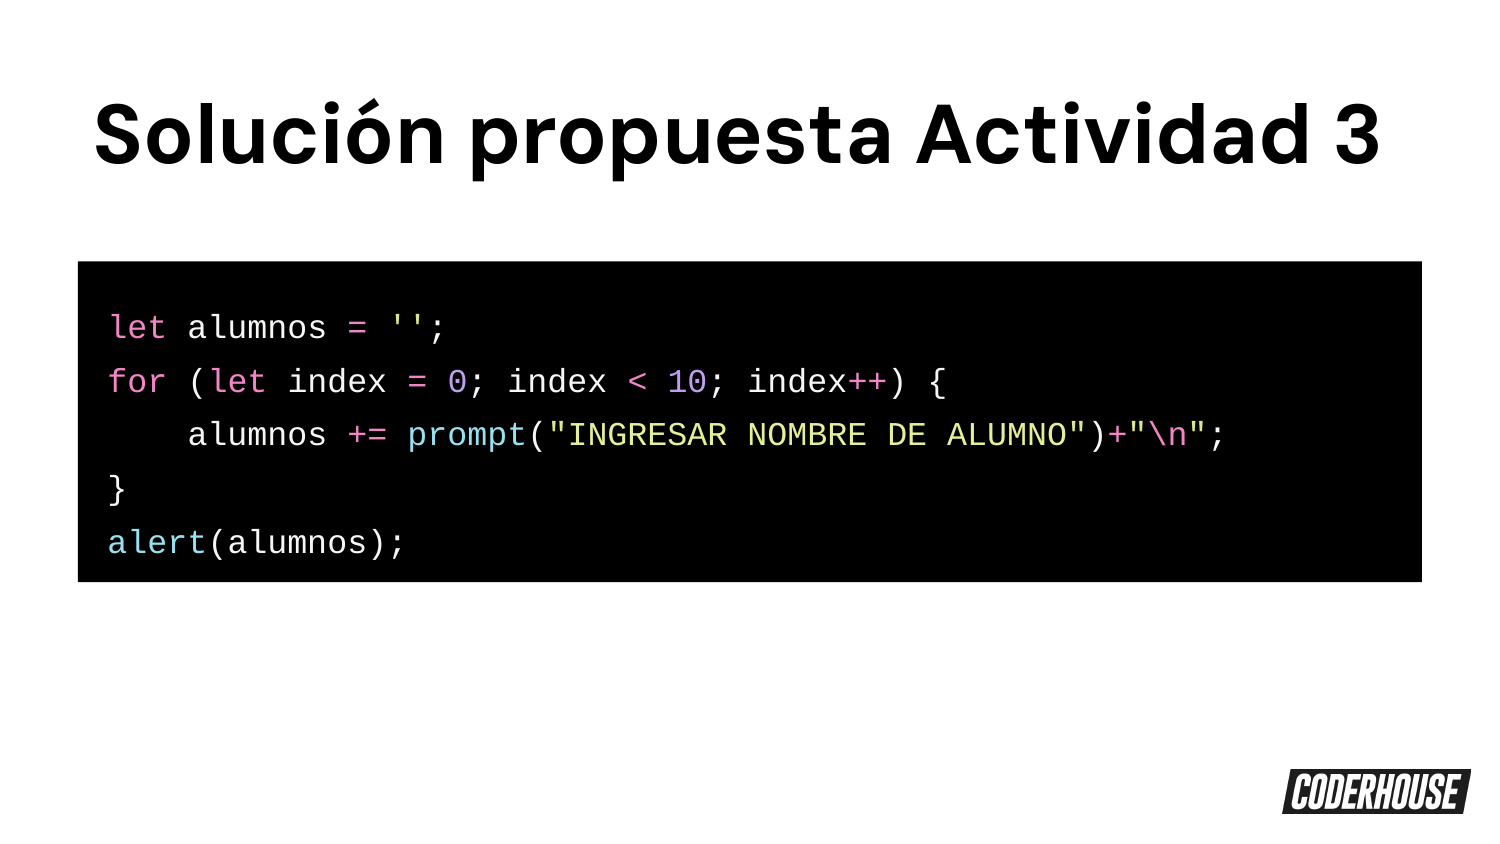

Solución propuesta Actividad 3
let alumnos = '';
for (let index = 0; index < 10; index++) {
    alumnos += prompt("INGRESAR NOMBRE DE ALUMNO")+"\n";
}
alert(alumnos);